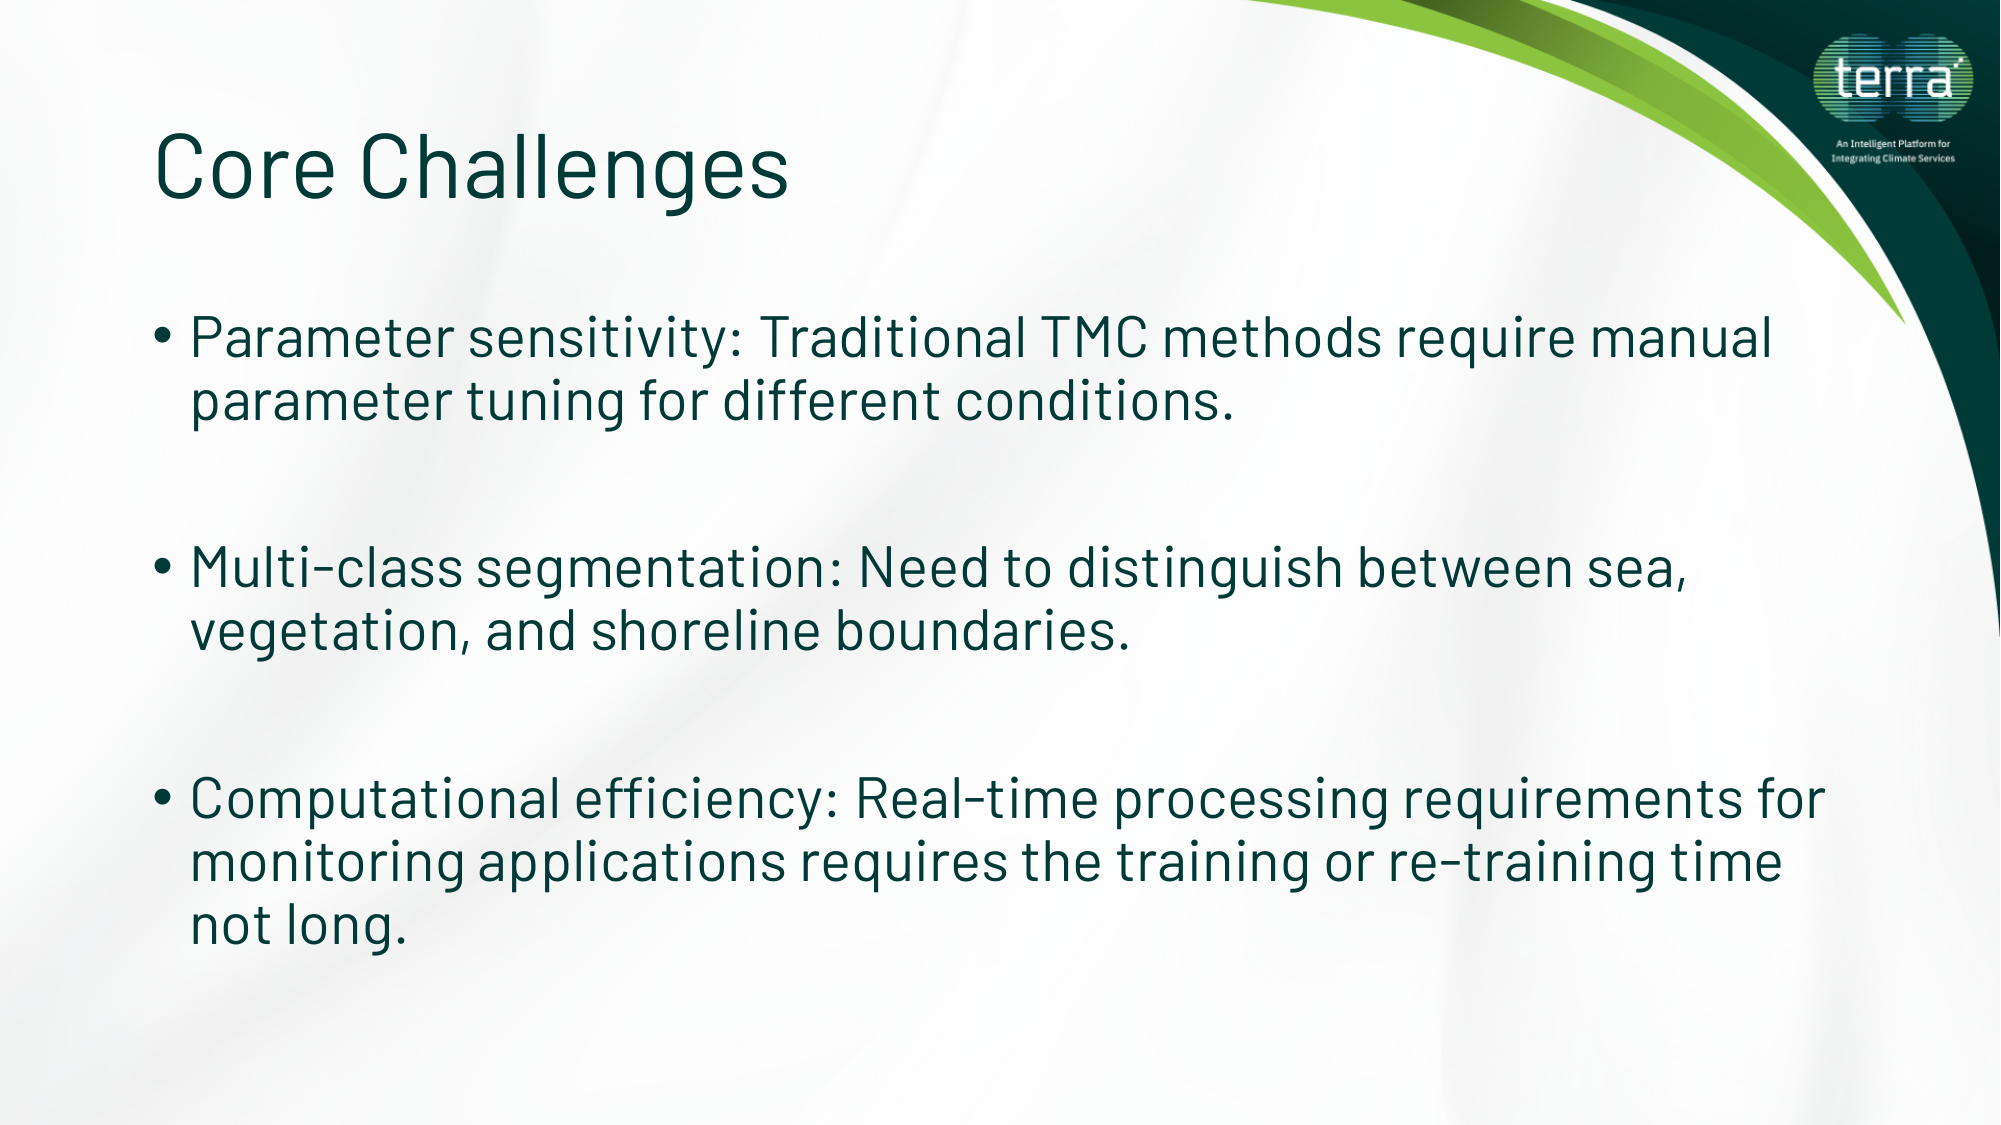

# Core Challenges
Parameter sensitivity: Traditional TMC methods require manual parameter tuning for different conditions.

Multi-class segmentation: Need to distinguish between sea, vegetation, and shoreline boundaries.

Computational efficiency: Real-time processing requirements for monitoring applications requires the training or re-training time not long.

3